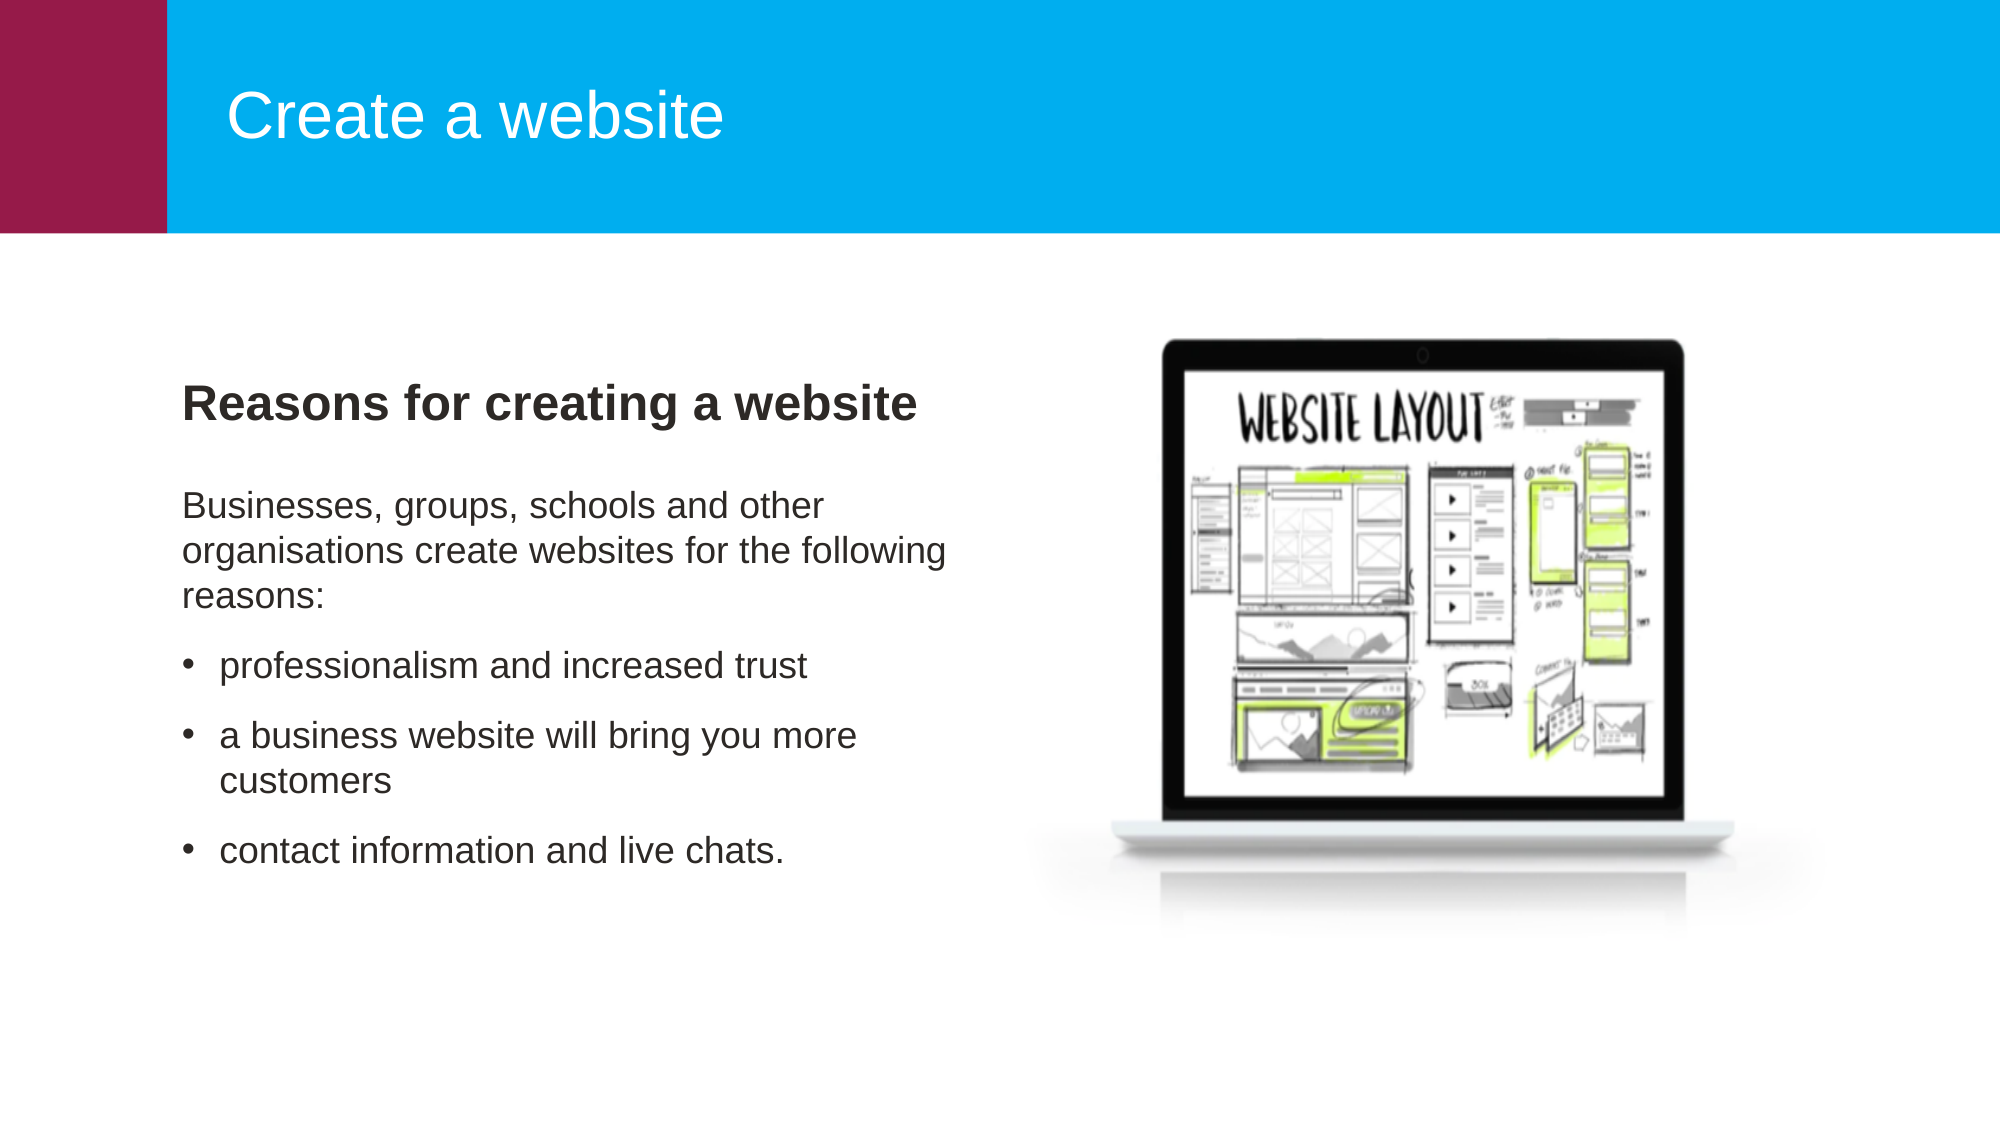

Create a website
Reasons for creating a website
Businesses, groups, schools and other organisations create websites for the following reasons:
professionalism and increased trust
a business website will bring you more customers
contact information and live chats.